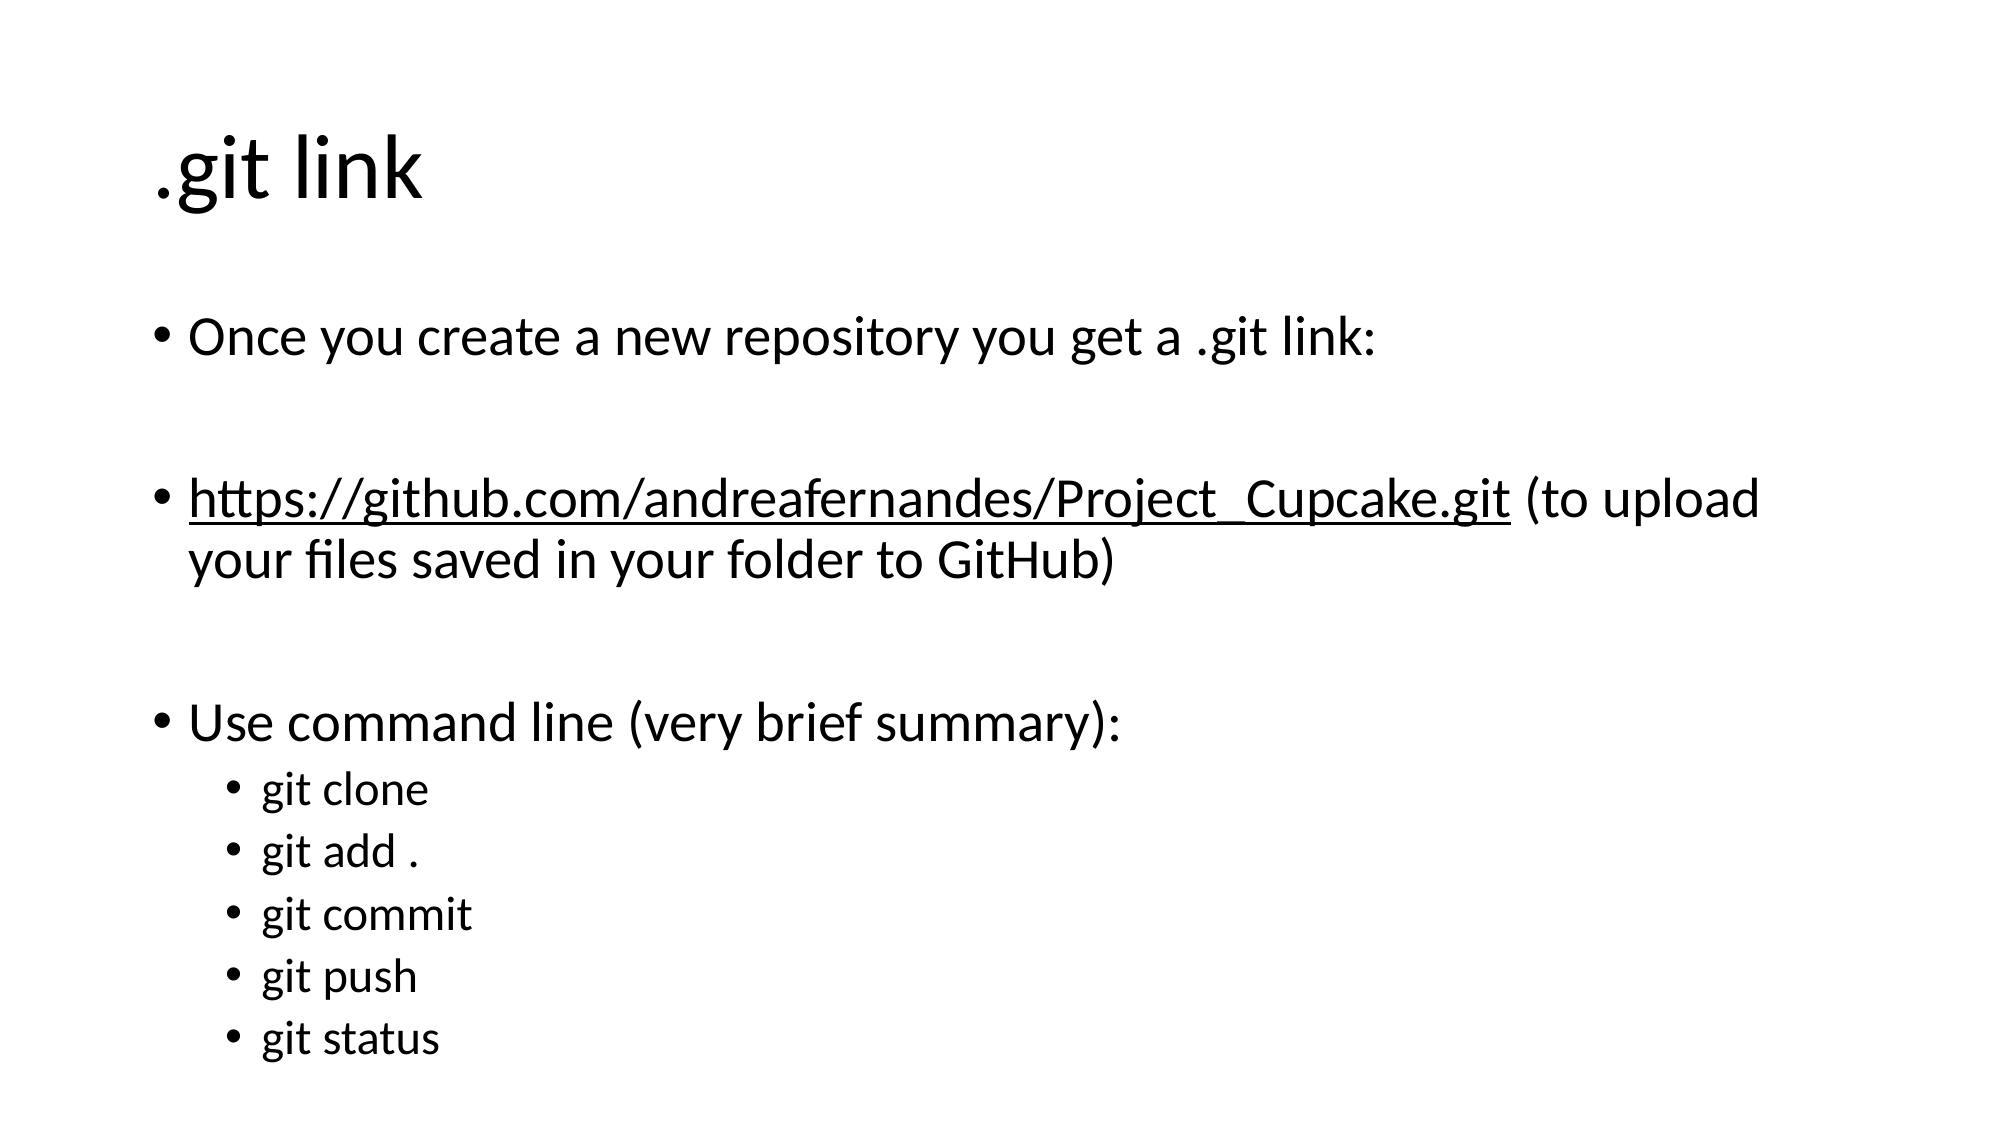

# .git link
Once you create a new repository you get a .git link:

https://github.com/andreafernandes/Project_Cupcake.git (to upload your files saved in your folder to GitHub)

Use command line (very brief summary):
git clone
git add .
git commit
git push
git status